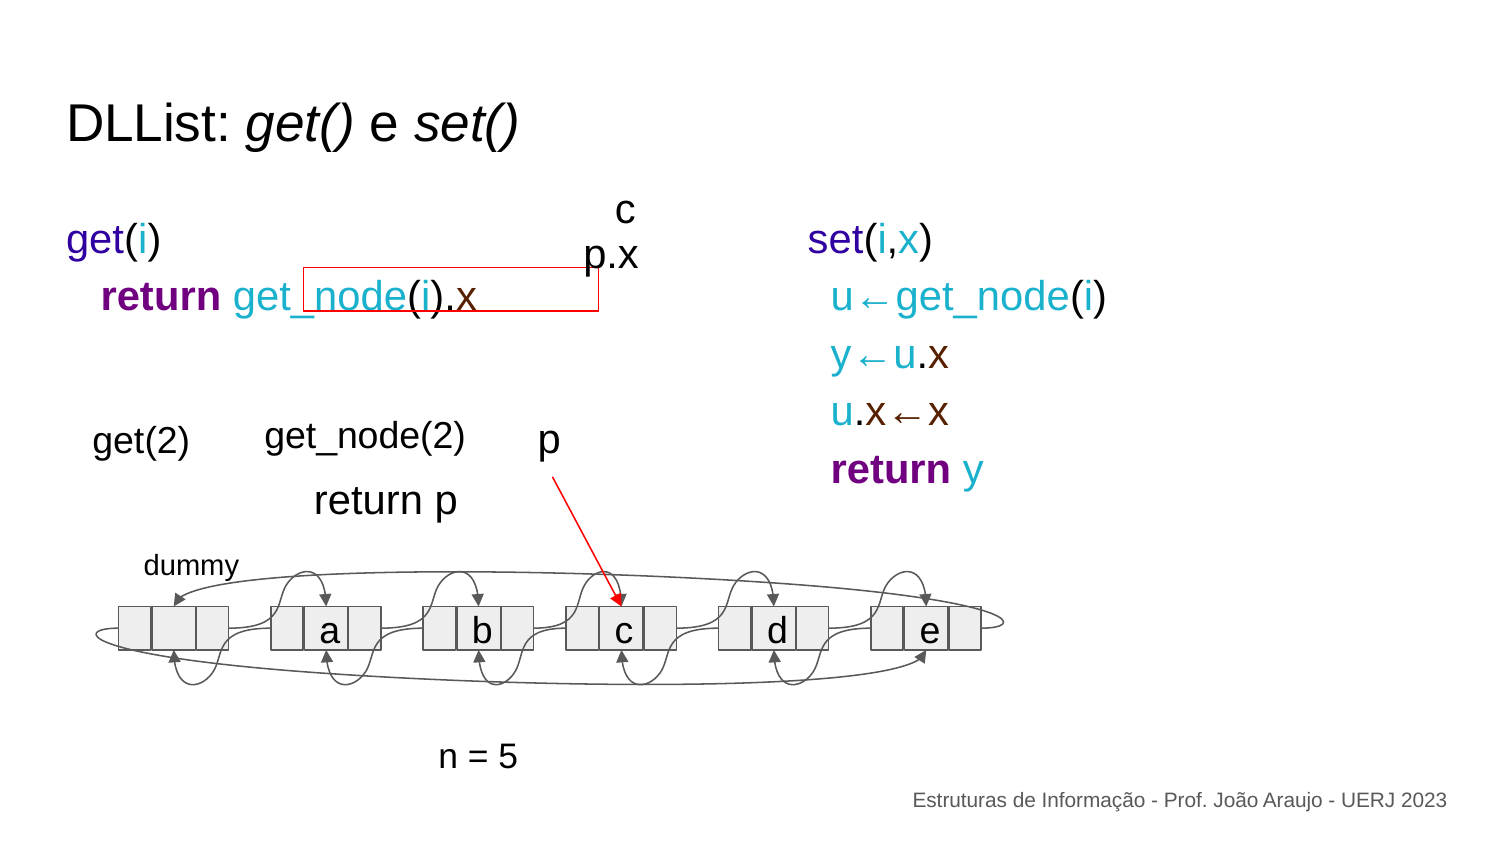

# DLList: get() e set()
c
get(i)
   return get_node(i).x

set(i,x)
  u←get_node(i)
  y←u.x
  u.x←x
  return y

p.x

get_node(2)
p
get(2)
return p
dummy

a

b

c

d

e

n = 5